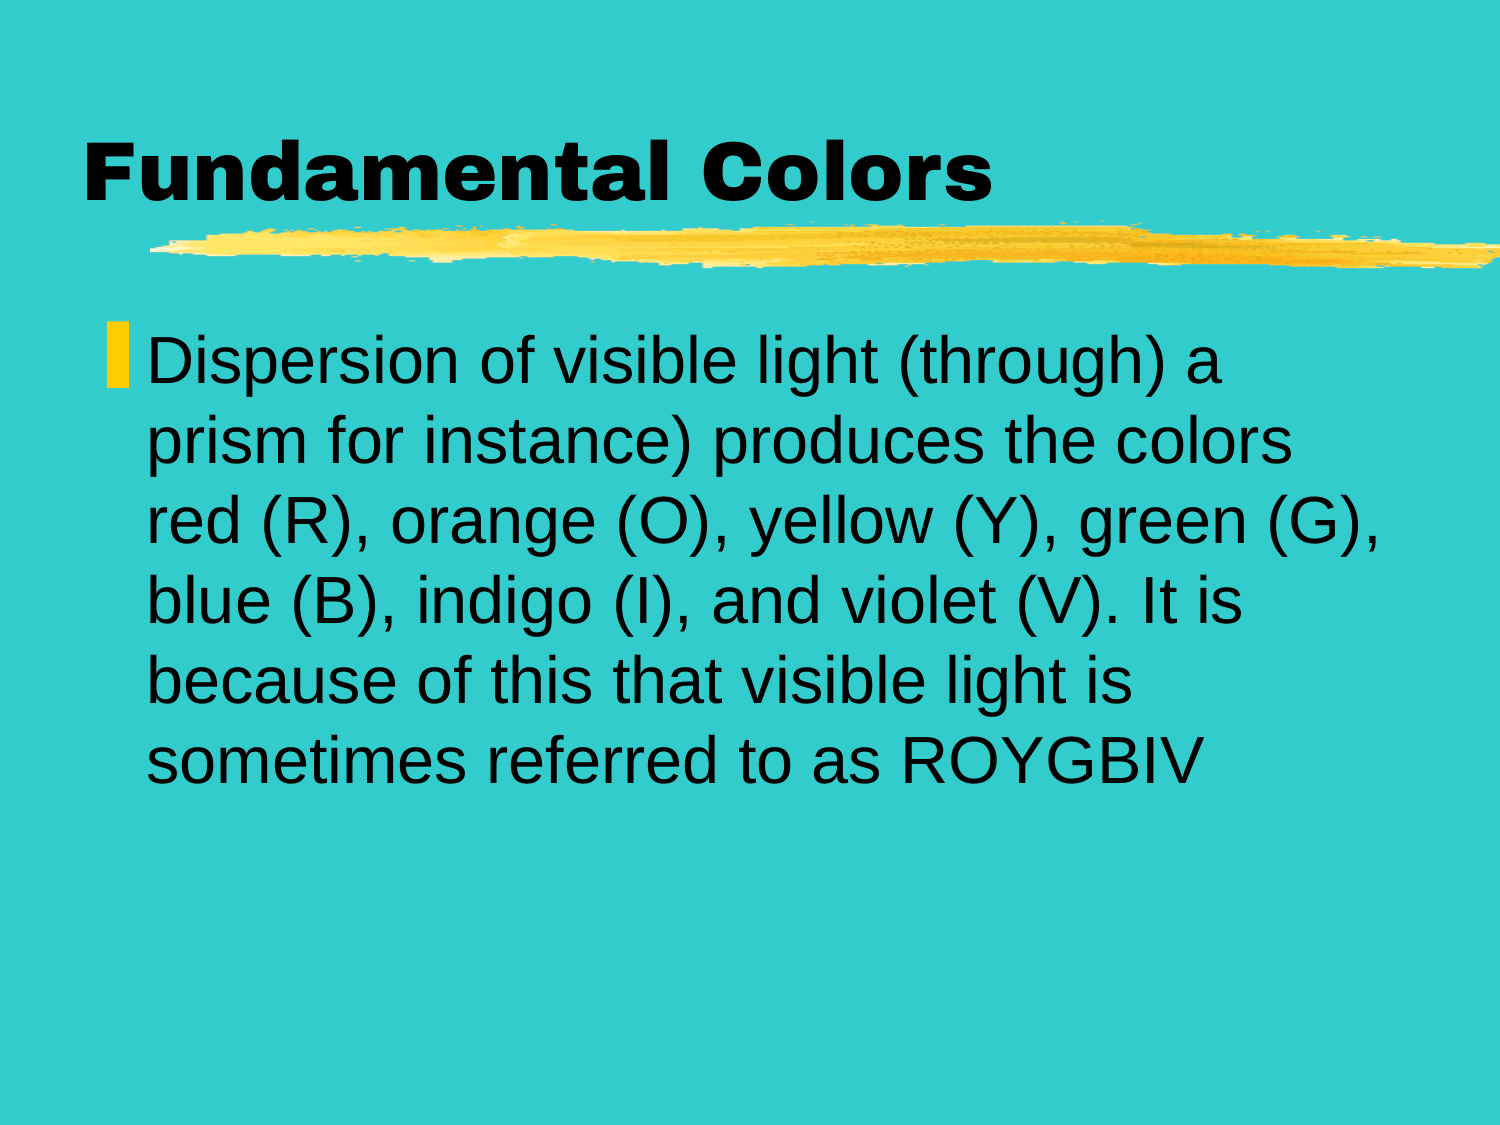

# Fundamental Colors
Dispersion of visible light (through) a prism for instance) produces the colors red (R), orange (O), yellow (Y), green (G), blue (B), indigo (I), and violet (V). It is because of this that visible light is sometimes referred to as ROYGBIV